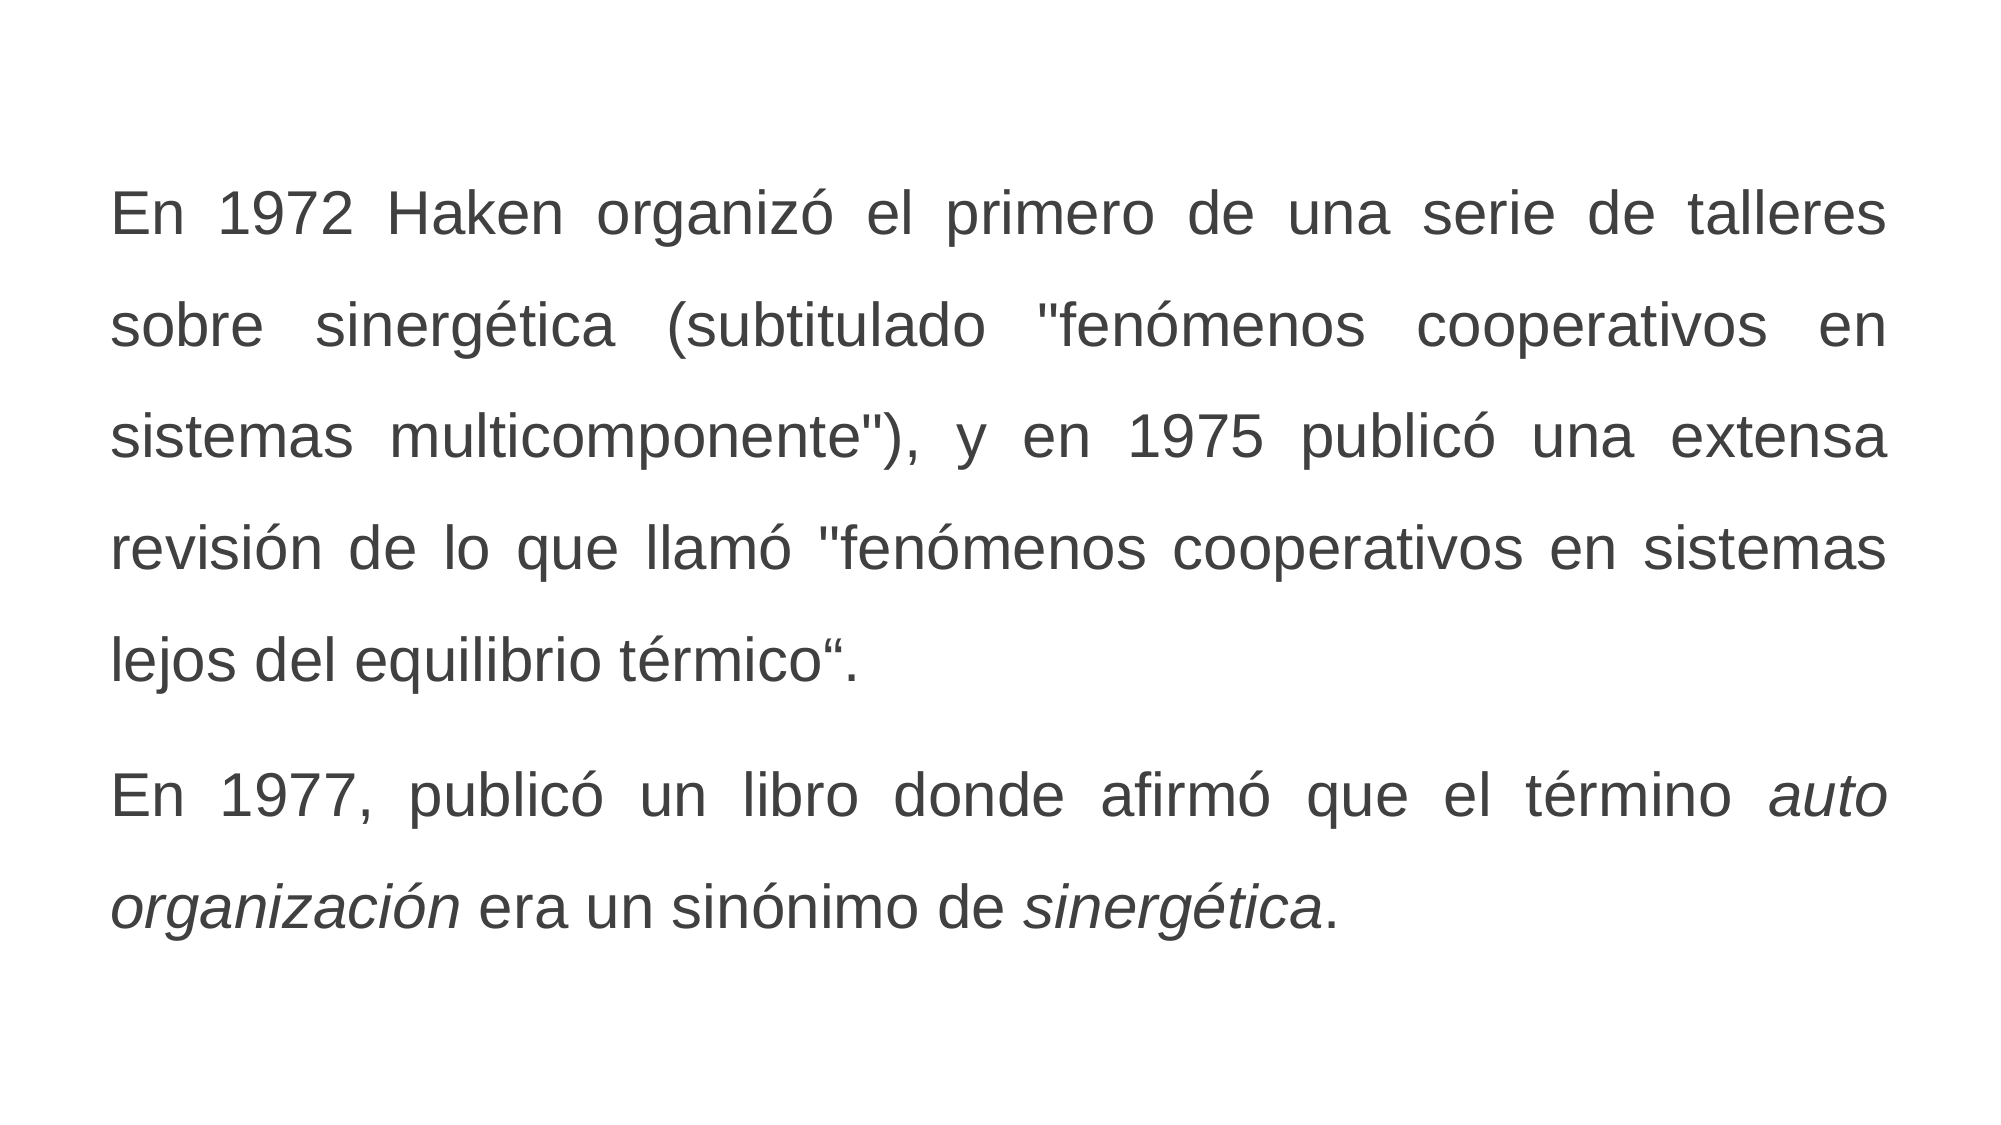

En 1972 Haken organizó el primero de una serie de talleres sobre sinergética (subtitulado "fenómenos cooperativos en sistemas multicomponente"), y en 1975 publicó una extensa revisión de lo que llamó "fenómenos cooperativos en sistemas lejos del equilibrio térmico“.
En 1977, publicó un libro donde afirmó que el término auto organización era un sinónimo de sinergética.